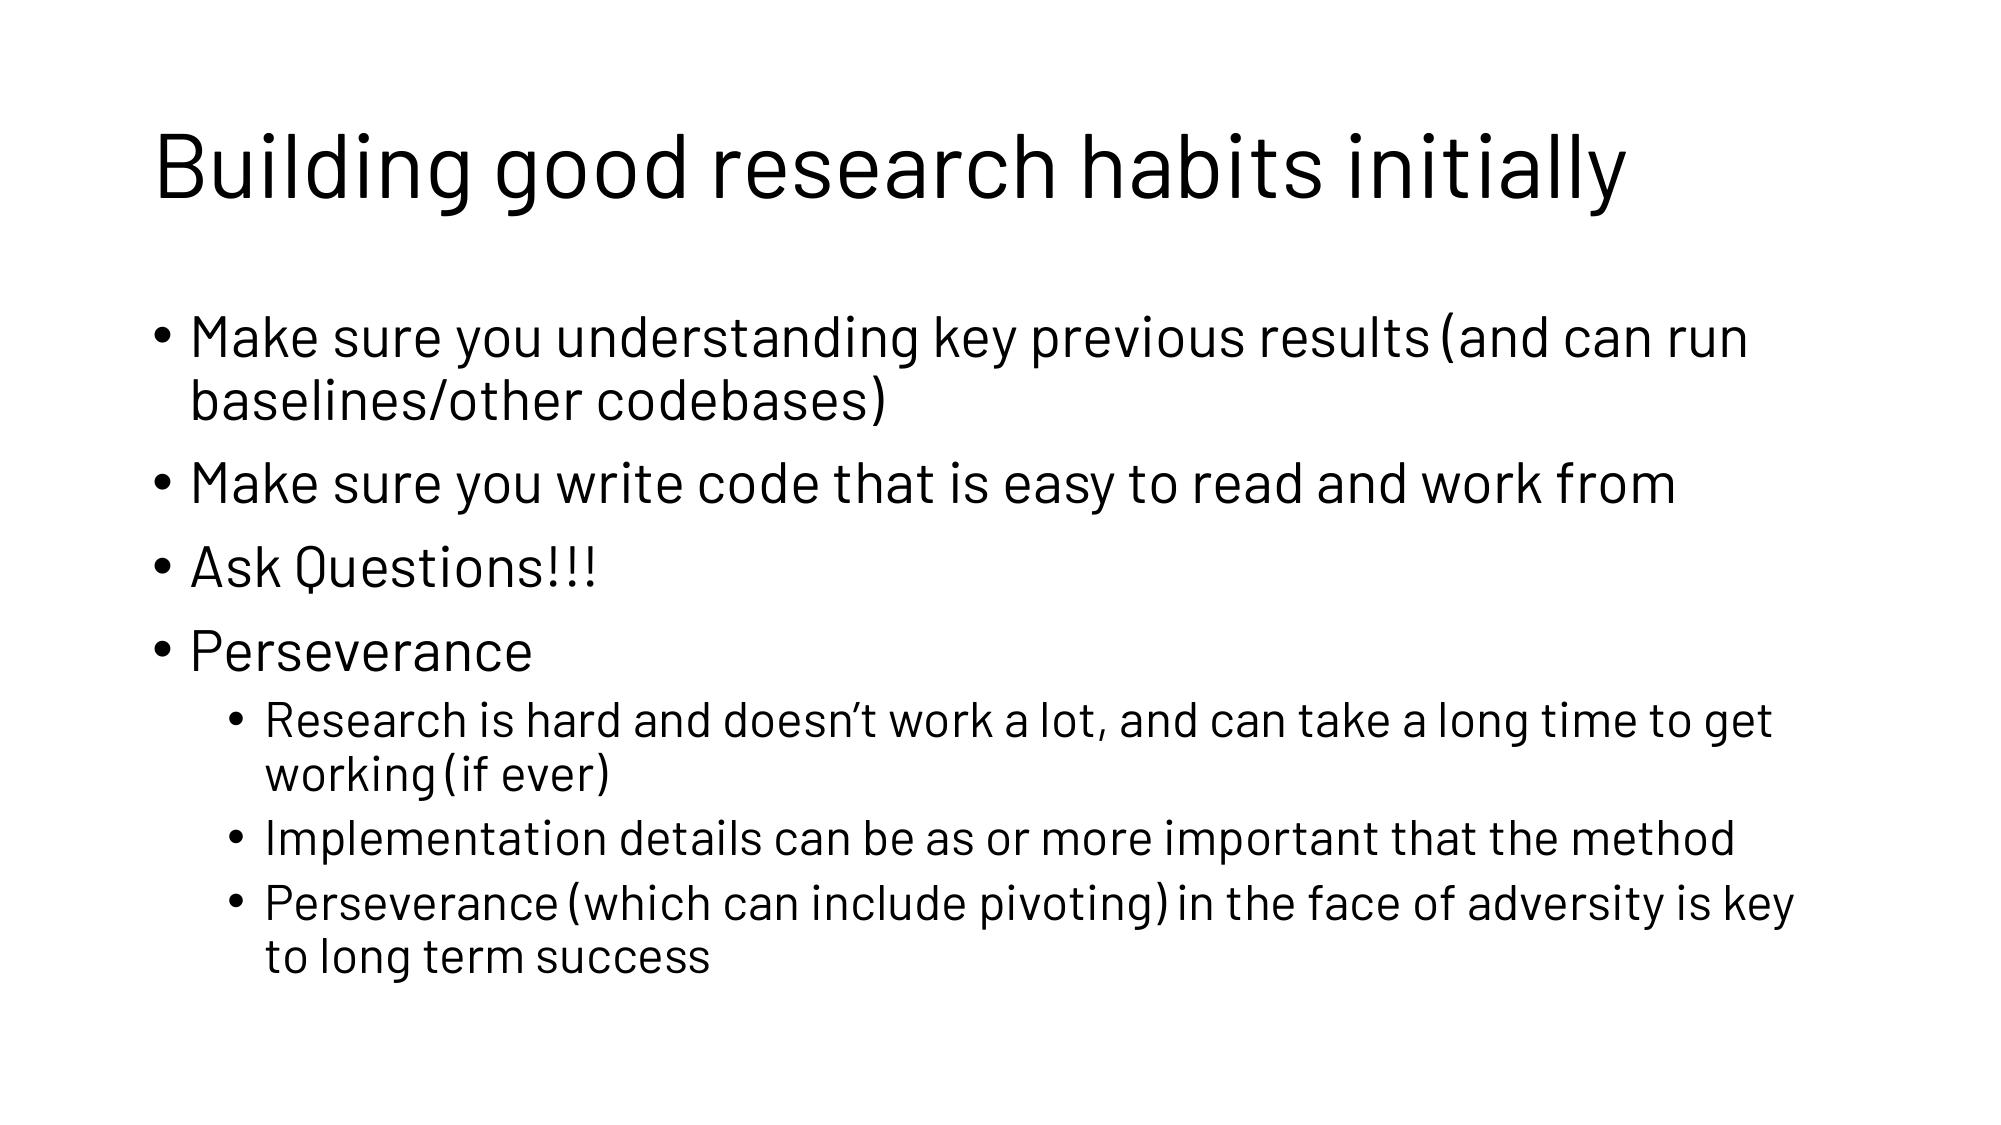

# Building good research habits initially
Make sure you understanding key previous results (and can run baselines/other codebases)
Make sure you write code that is easy to read and work from
Ask Questions!!!
Perseverance
Research is hard and doesn’t work a lot, and can take a long time to get working (if ever)
Implementation details can be as or more important that the method
Perseverance (which can include pivoting) in the face of adversity is key to long term success